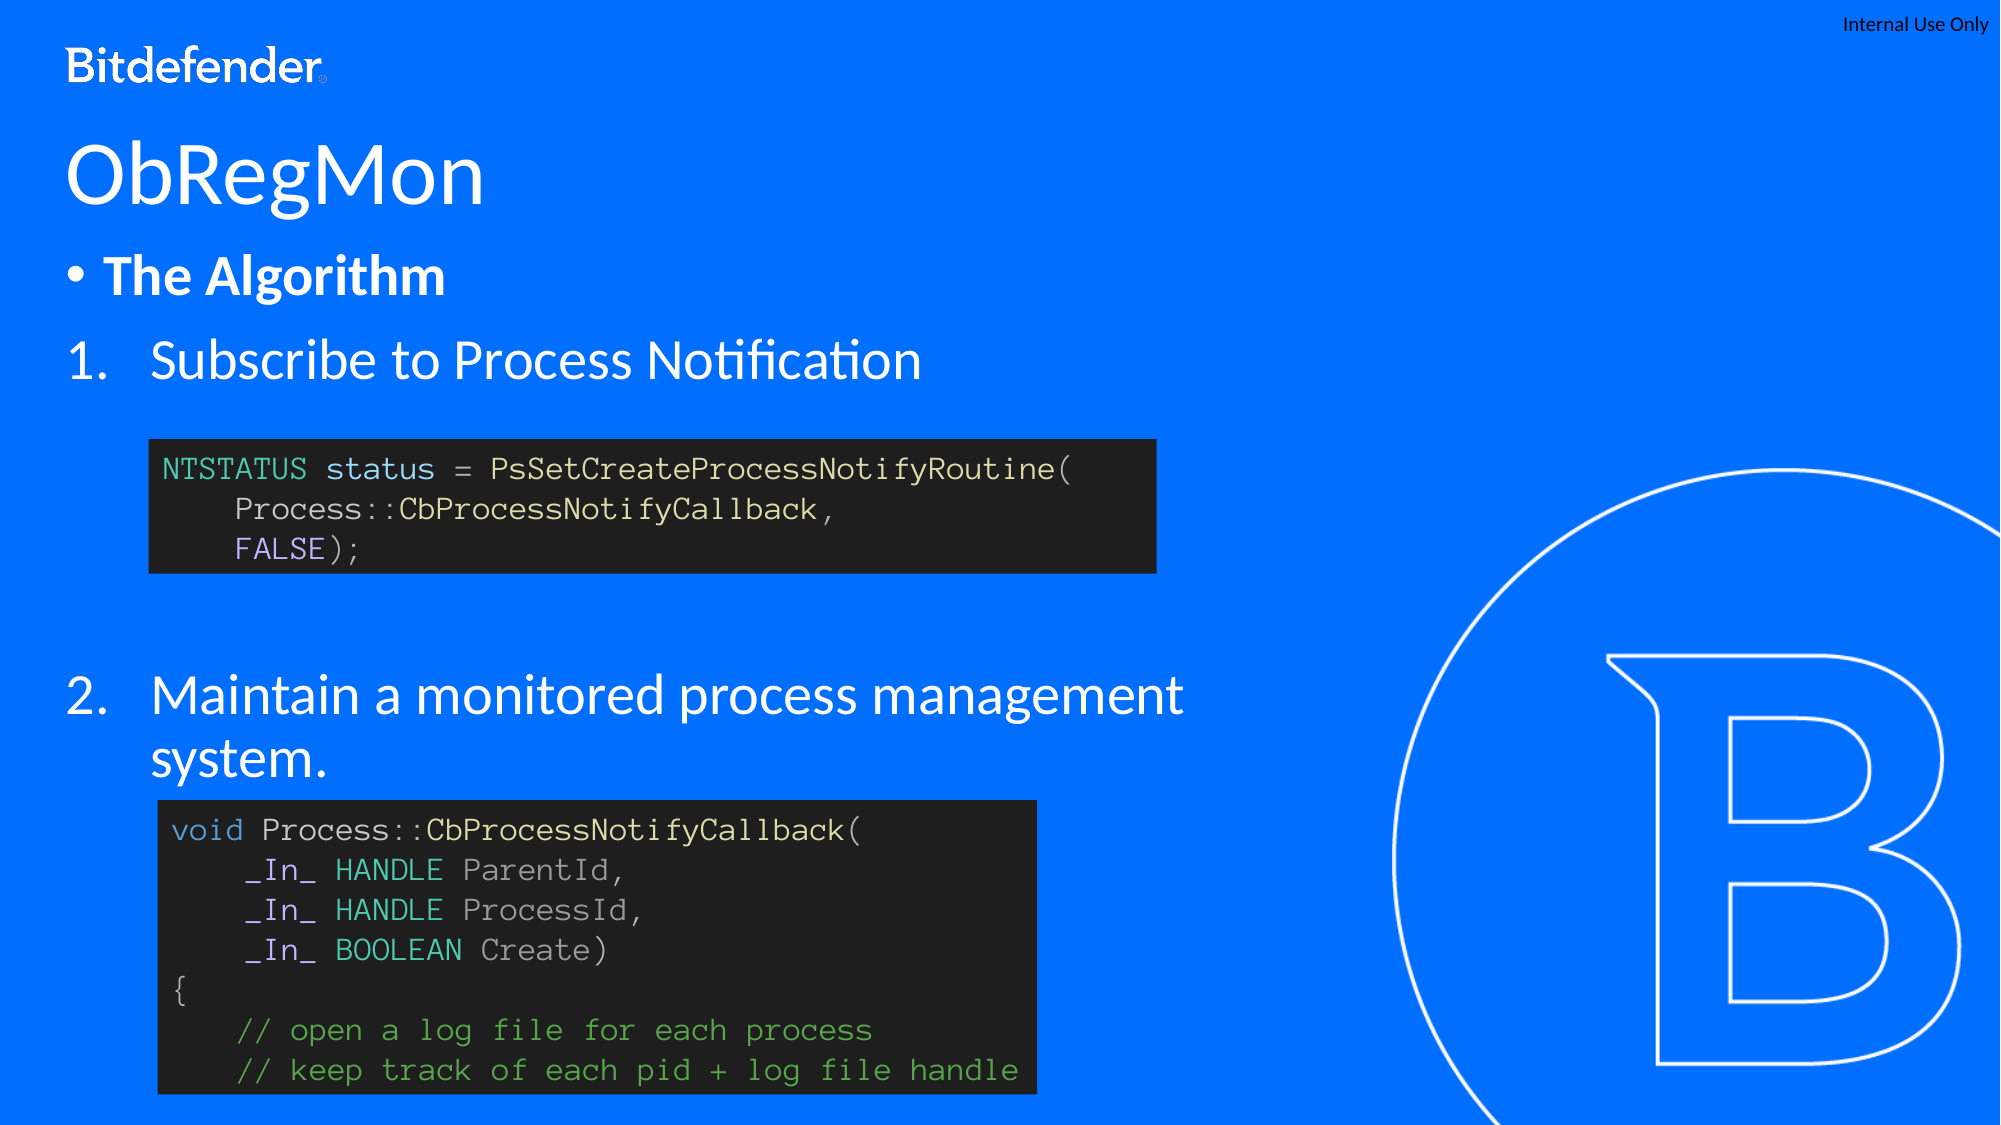

# ObRegMon
The Algorithm
Subscribe to Process Notification

Maintain a monitored process management system.
NTSTATUS status = PsSetCreateProcessNotifyRoutine(
    Process::CbProcessNotifyCallback,
    FALSE);
void Process::CbProcessNotifyCallback(
    _In_ HANDLE ParentId,
    _In_ HANDLE ProcessId,
    _In_ BOOLEAN Create)
{
       // open a log file for each process
       // keep track of each pid + log file handle